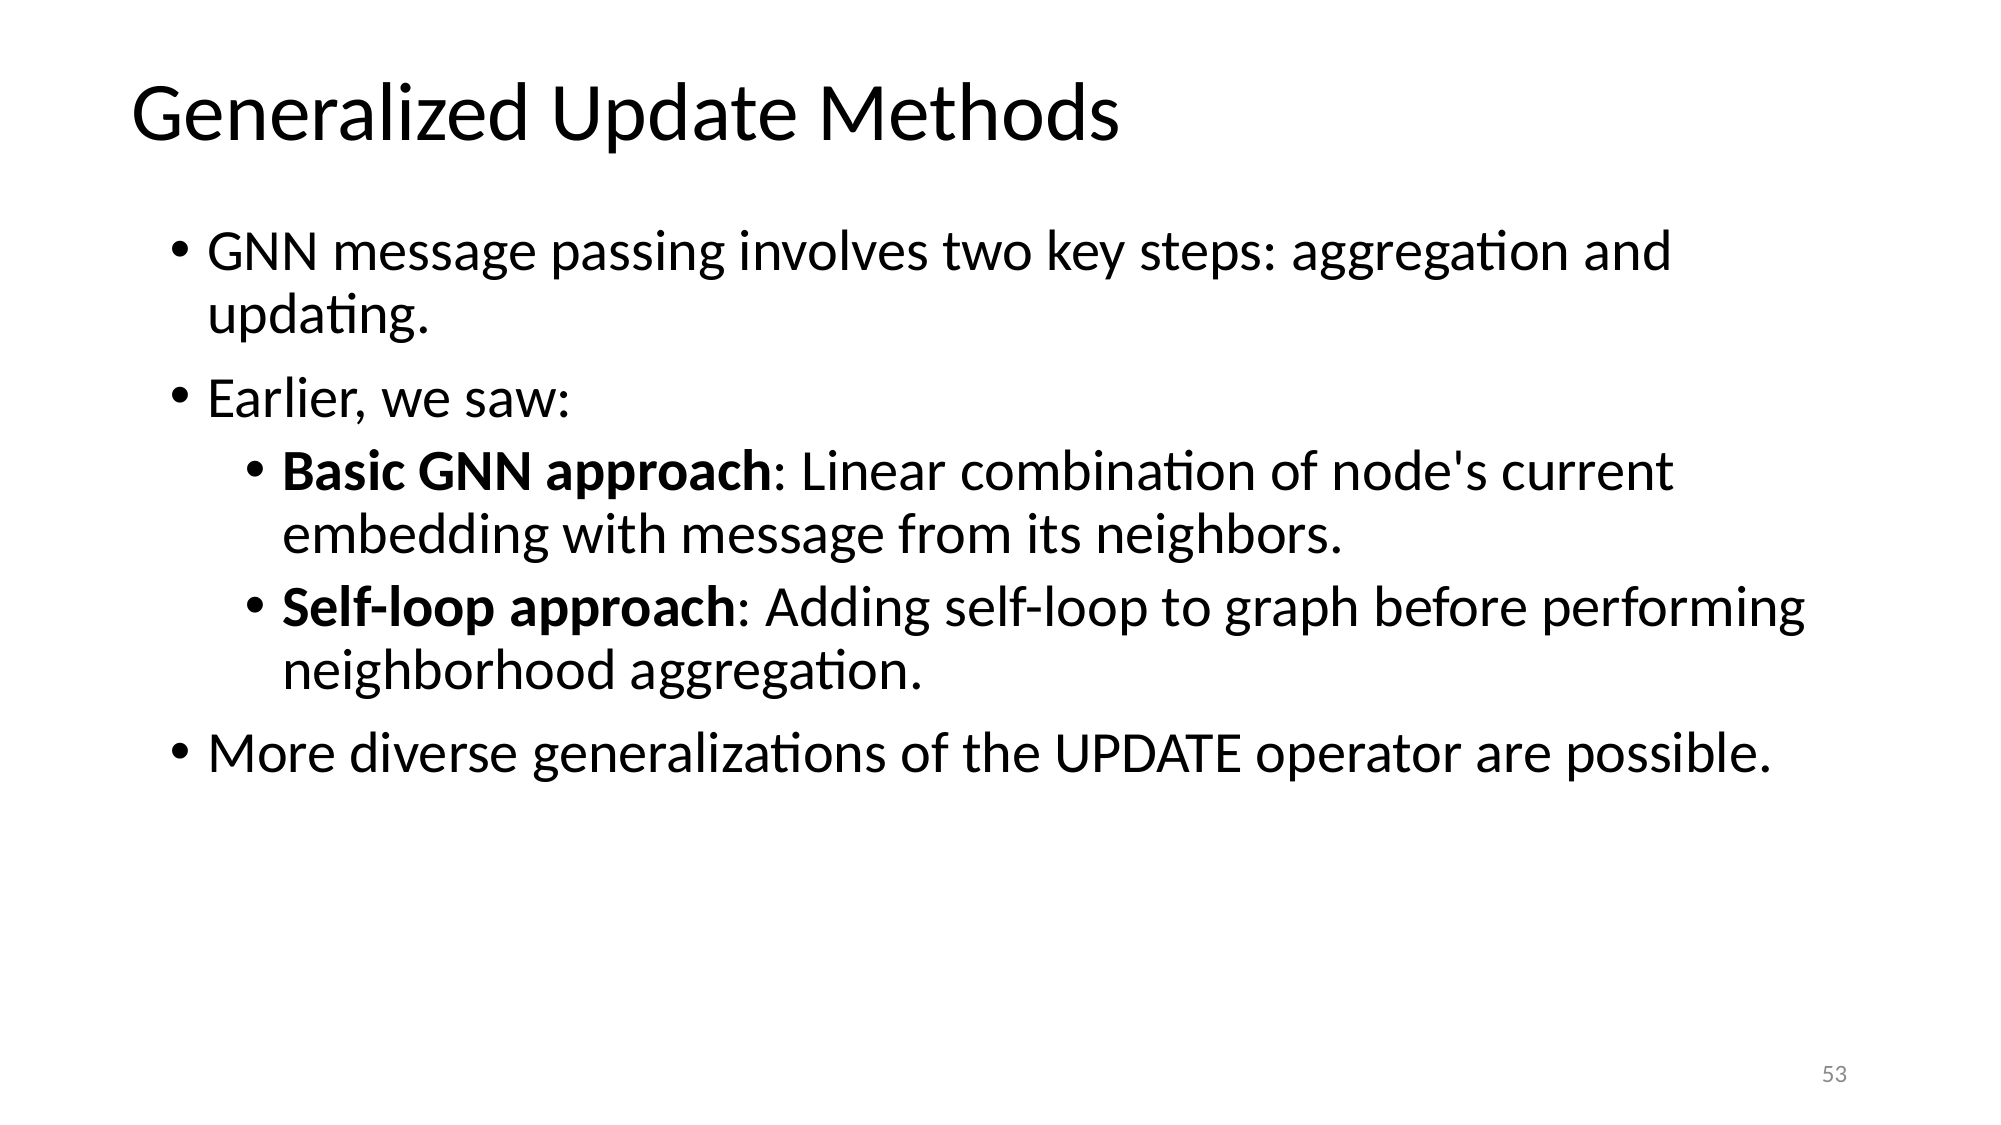

# Generalized Update Methods
GNN message passing involves two key steps: aggregation and updating.
Earlier, we saw:
Basic GNN approach: Linear combination of node's current embedding with message from its neighbors.
Self-loop approach: Adding self-loop to graph before performing neighborhood aggregation.
More diverse generalizations of the UPDATE operator are possible.
53